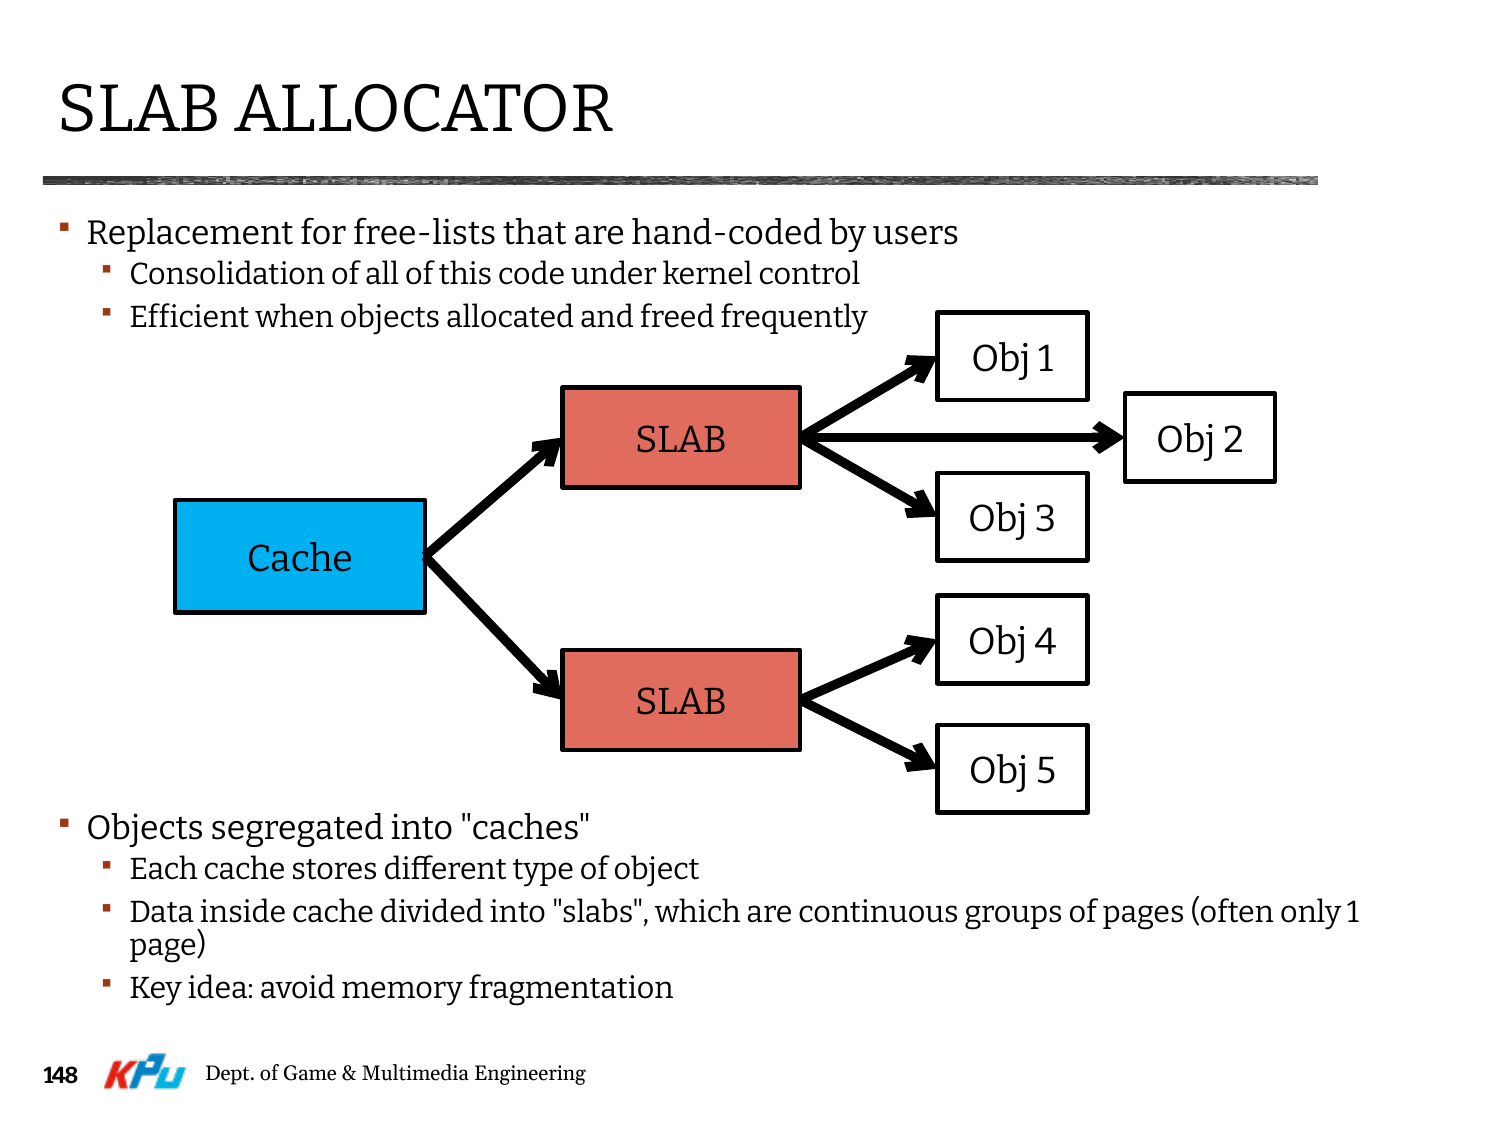

# SLAB Allocator
Replacement for free-lists that are hand-coded by users
Consolidation of all of this code under kernel control
Efficient when objects allocated and freed frequently

Objects segregated into "caches"
Each cache stores different type of object
Data inside cache divided into "slabs", which are continuous groups of pages (often only 1 page)
Key idea: avoid memory fragmentation
Obj 1
SLAB
Obj 2
Obj 3
Cache
Obj 4
SLAB
Obj 5
Dept. of Game & Multimedia Engineering
148